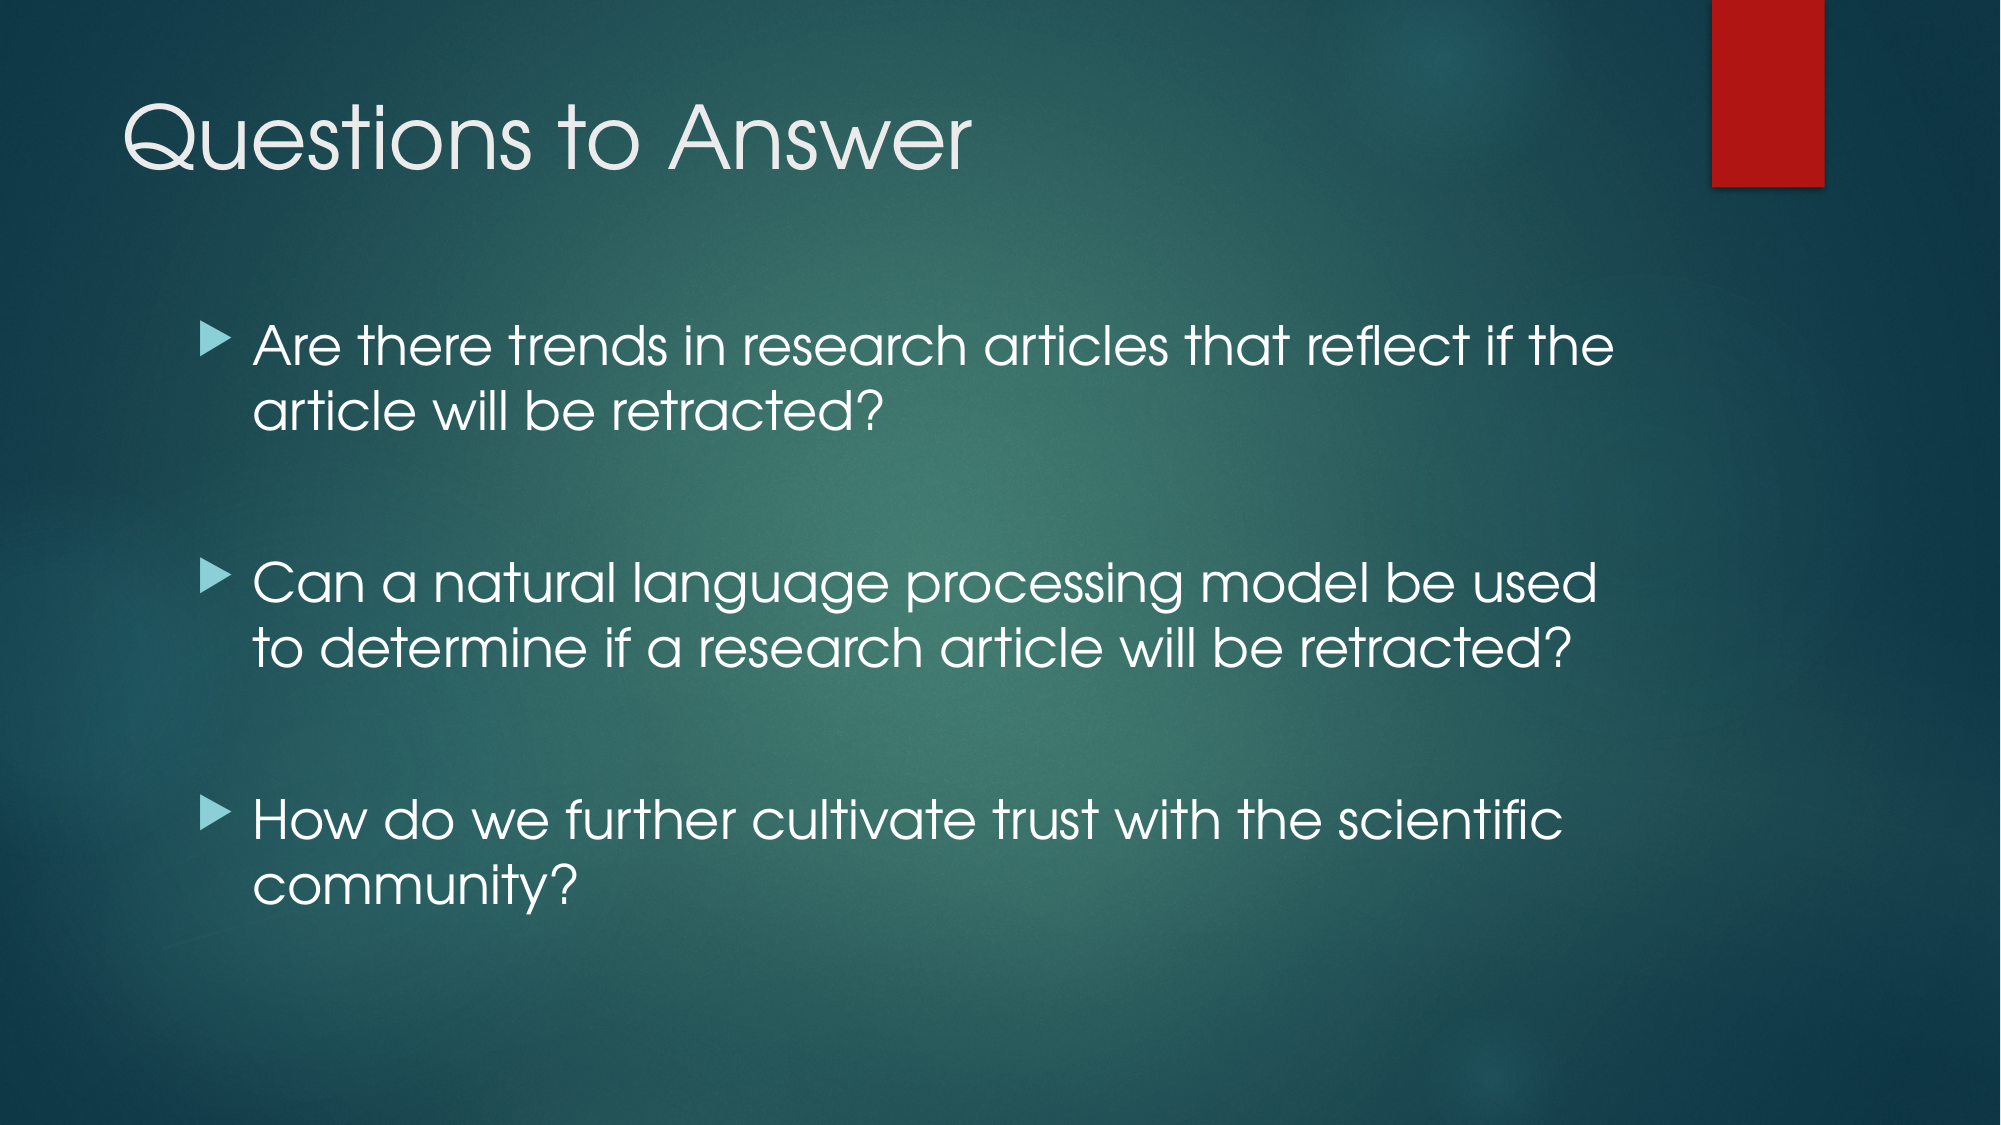

# Questions to Answer
Are there trends in research articles that reflect if the article will be retracted?

Can a natural language processing model be used to determine if a research article will be retracted?

How do we further cultivate trust with the scientific community?